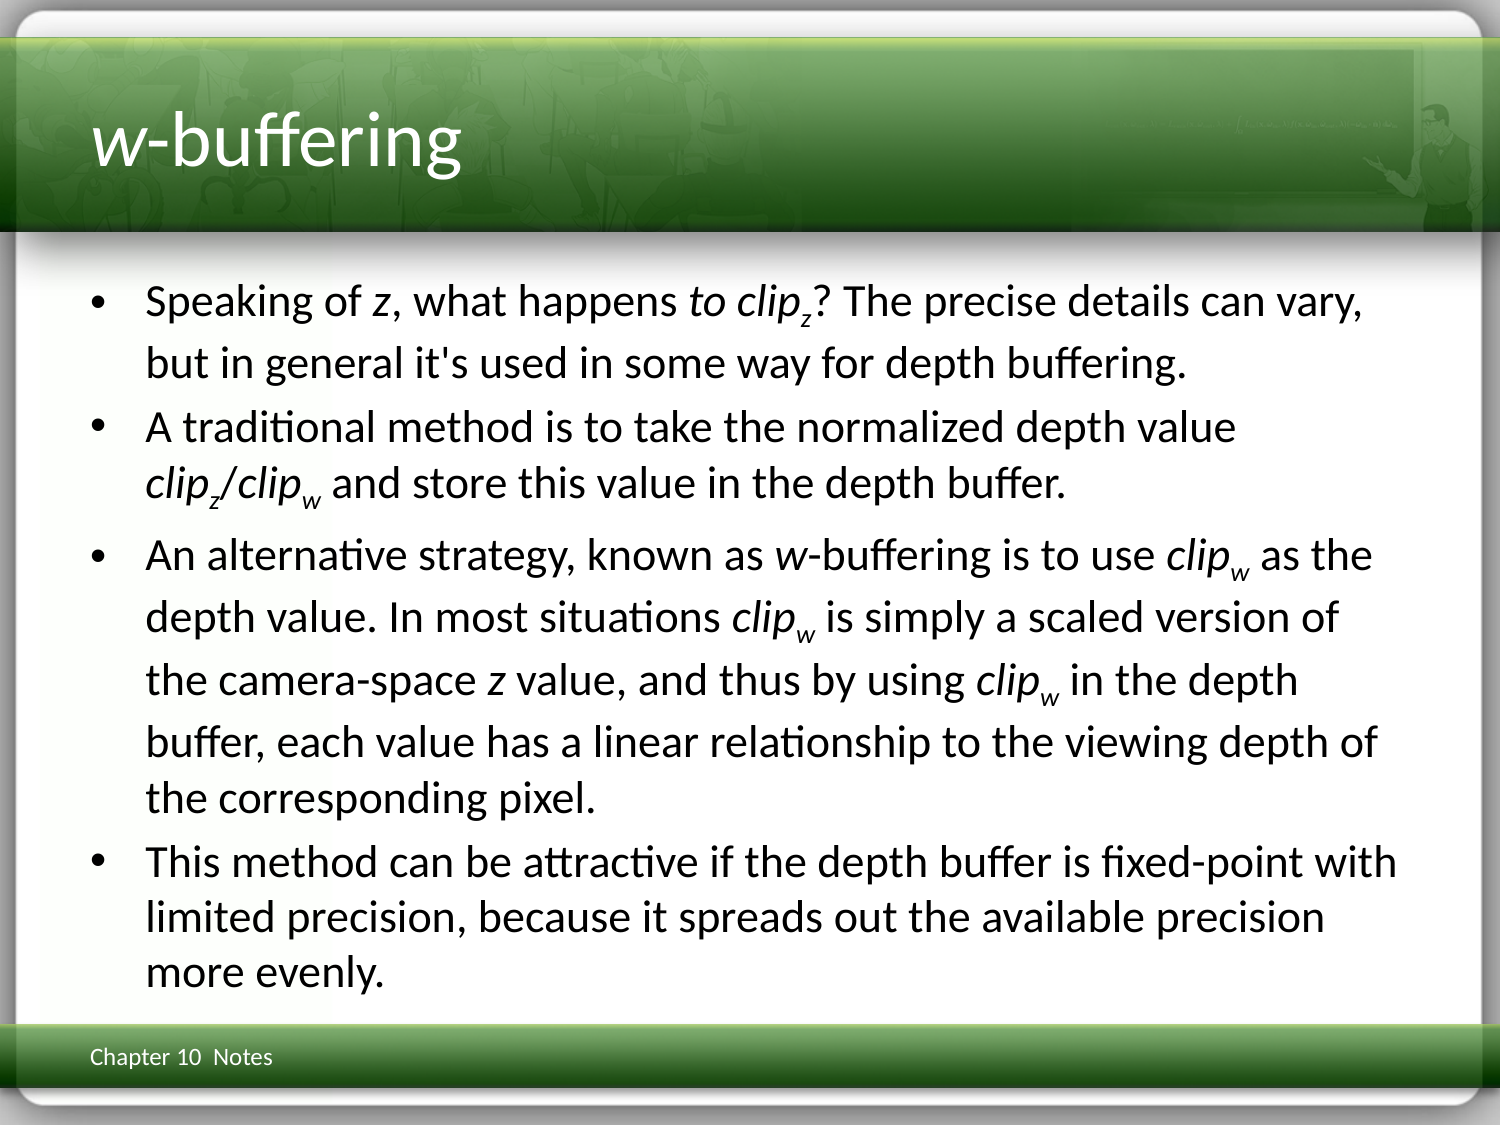

# w-buffering
Speaking of z, what happens to clipz? The precise details can vary, but in general it's used in some way for depth buffering.
A traditional method is to take the normalized depth value clipz/clipw and store this value in the depth buffer.
An alternative strategy, known as w-buffering is to use clipw as the depth value. In most situations clipw is simply a scaled version of the camera-space z value, and thus by using clipw in the depth buffer, each value has a linear relationship to the viewing depth of the corresponding pixel.
This method can be attractive if the depth buffer is fixed-point with limited precision, because it spreads out the available precision more evenly.

Chapter 10  Notes
3D Math Primer for Graphics & Game Dev
71